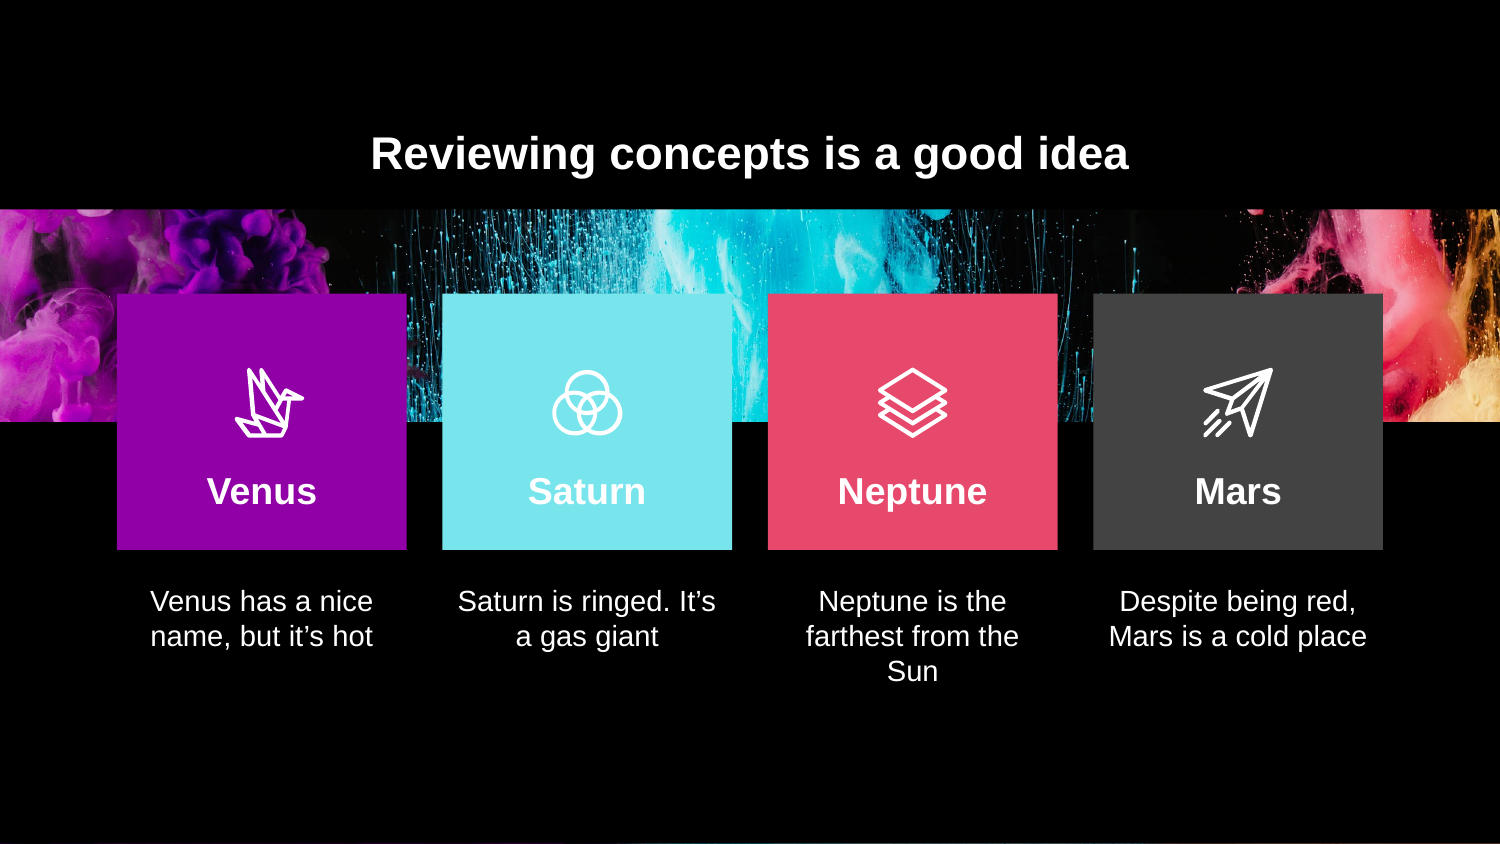

# Reviewing concepts is a good idea

Venus
Saturn
Neptune
Mars
Venus has a nice name, but it’s hot
Saturn is ringed. It’s a gas giant
Neptune is the farthest from the Sun
Despite being red, Mars is a cold place